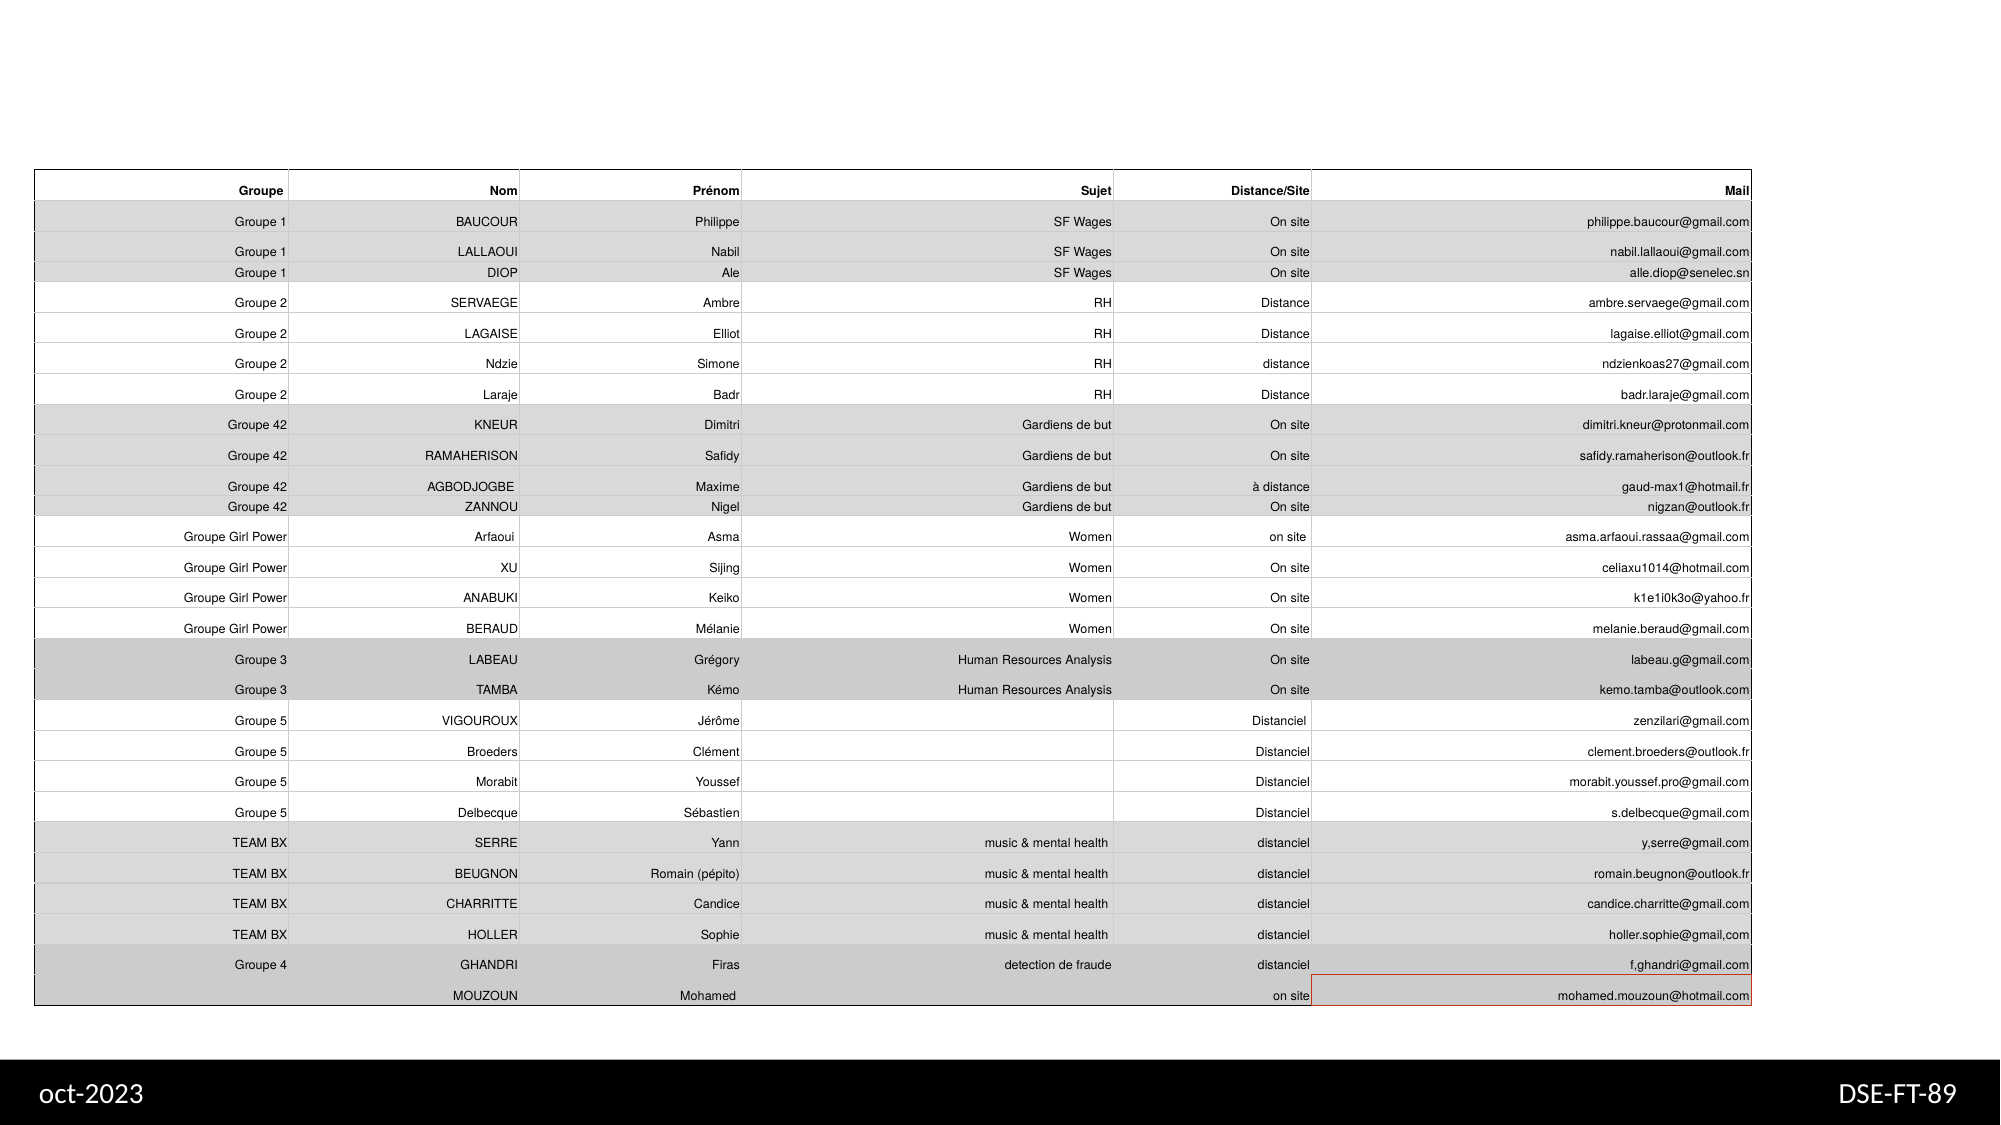

#
| Groupe | Nom | Prénom | Sujet | Distance/Site | Mail |
| --- | --- | --- | --- | --- | --- |
| Groupe 1 | BAUCOUR | Philippe | SF Wages | On site | philippe.baucour@gmail.com |
| Groupe 1 | LALLAOUI | Nabil | SF Wages | On site | nabil.lallaoui@gmail.com |
| Groupe 1 | DIOP | Ale | SF Wages | On site | alle.diop@senelec.sn |
| Groupe 2 | SERVAEGE | Ambre | RH | Distance | ambre.servaege@gmail.com |
| Groupe 2 | LAGAISE | Elliot | RH | Distance | lagaise.elliot@gmail.com |
| Groupe 2 | Ndzie | Simone | RH | distance | ndzienkoas27@gmail.com |
| Groupe 2 | Laraje | Badr | RH | Distance | badr.laraje@gmail.com |
| Groupe 42 | KNEUR | Dimitri | Gardiens de but | On site | dimitri.kneur@protonmail.com |
| Groupe 42 | RAMAHERISON | Safidy | Gardiens de but | On site | safidy.ramaherison@outlook.fr |
| Groupe 42 | AGBODJOGBE | Maxime | Gardiens de but | à distance | gaud-max1@hotmail.fr |
| Groupe 42 | ZANNOU | Nigel | Gardiens de but | On site | nigzan@outlook.fr |
| Groupe Girl Power | Arfaoui | Asma | Women | on site | asma.arfaoui.rassaa@gmail.com |
| Groupe Girl Power | XU | Sijing | Women | On site | celiaxu1014@hotmail.com |
| Groupe Girl Power | ANABUKI | Keiko | Women | On site | k1e1i0k3o@yahoo.fr |
| Groupe Girl Power | BERAUD | Mélanie | Women | On site | melanie.beraud@gmail.com |
| Groupe 3 | LABEAU | Grégory | Human Resources Analysis | On site | labeau.g@gmail.com |
| Groupe 3 | TAMBA | Kémo | Human Resources Analysis | On site | kemo.tamba@outlook.com |
| Groupe 5 | VIGOUROUX | Jérôme |  | Distanciel | zenzilari@gmail.com |
| Groupe 5 | Broeders | Clément |  | Distanciel | clement.broeders@outlook.fr |
| Groupe 5 | Morabit | Youssef |  | Distanciel | morabit.youssef.pro@gmail.com |
| Groupe 5 | Delbecque | Sébastien |  | Distanciel | s.delbecque@gmail.com |
| TEAM BX | SERRE | Yann | music & mental health | distanciel | y,serre@gmail.com |
| TEAM BX | BEUGNON | Romain (pépito) | music & mental health | distanciel | romain.beugnon@outlook.fr |
| TEAM BX | CHARRITTE | Candice | music & mental health | distanciel | candice.charritte@gmail.com |
| TEAM BX | HOLLER | Sophie | music & mental health | distanciel | holler.sophie@gmail,com |
| Groupe 4 | GHANDRI | Firas | detection de fraude | distanciel | f,ghandri@gmail.com |
|  | MOUZOUN | Mohamed |  | on site | mohamed.mouzoun@hotmail.com |